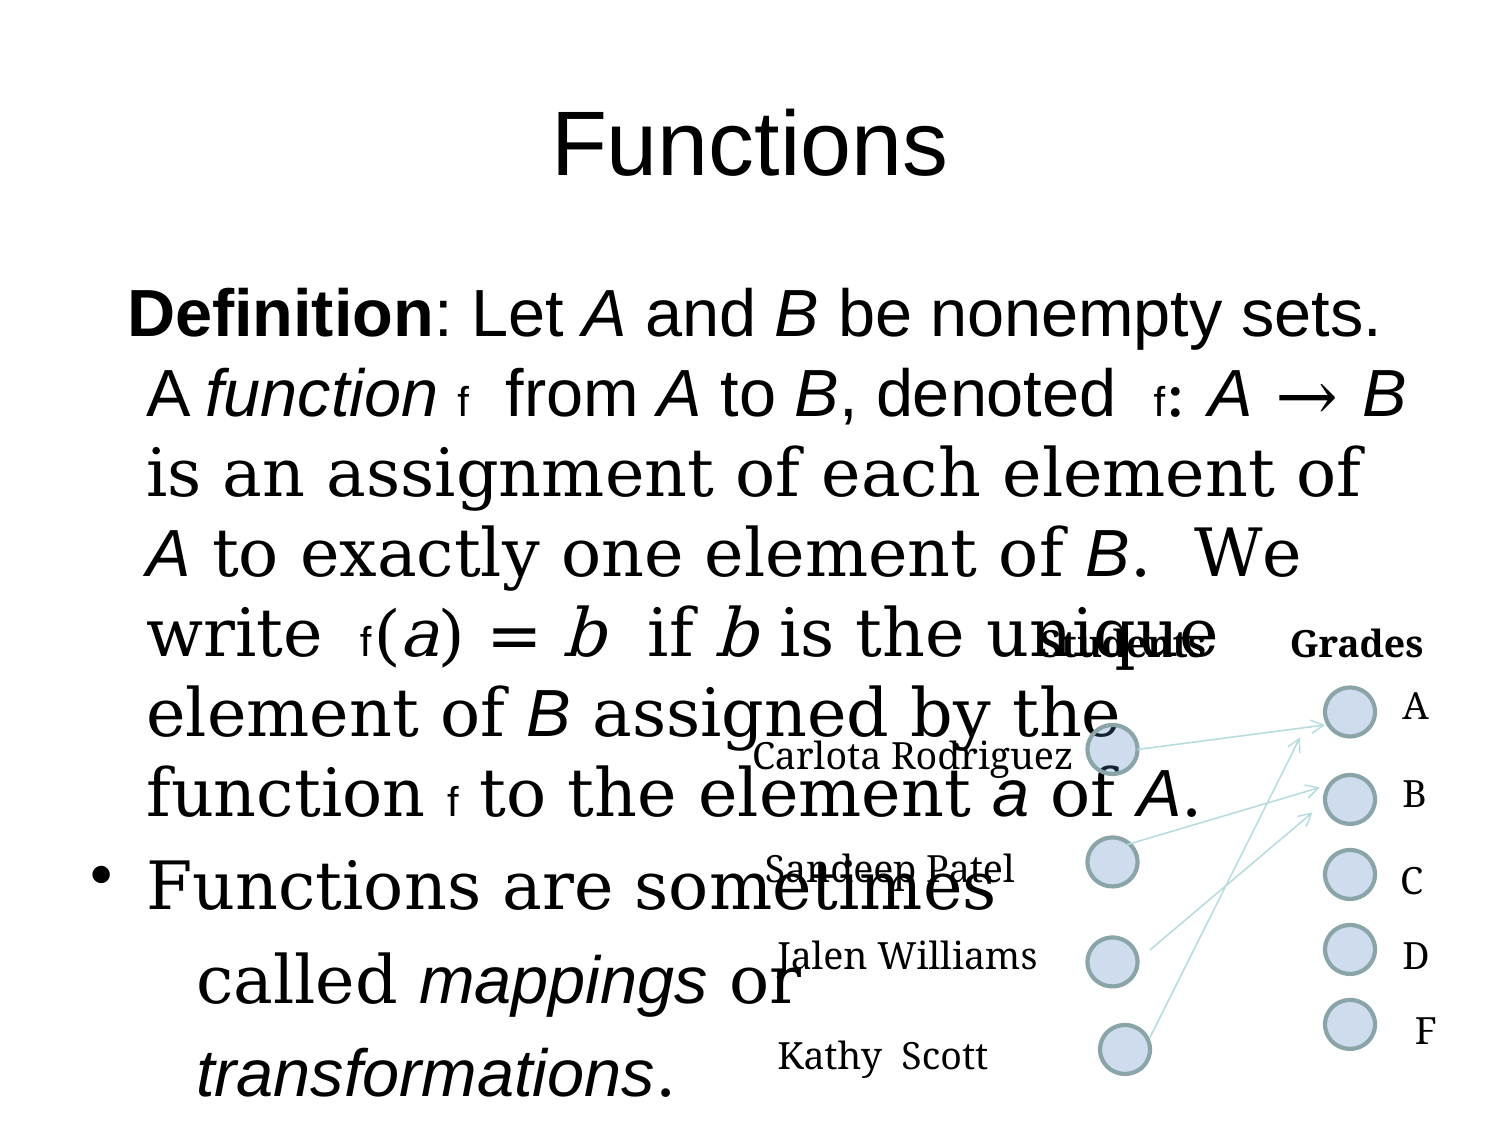

# Functions
  Definition: Let A and B be nonempty sets. A function f  from A to B, denoted  f: A → B is an assignment of each element of A to exactly one element of B.  We write  f(a) = b  if b is the unique element of B assigned by the function f to the element a of A.
Functions are sometimes
     called mappings or
     transformations.

Students
Grades
A

Carlota Rodriguez

B

Sandeep Patel

C
Jalen Williams

D

F
Kathy  Scott